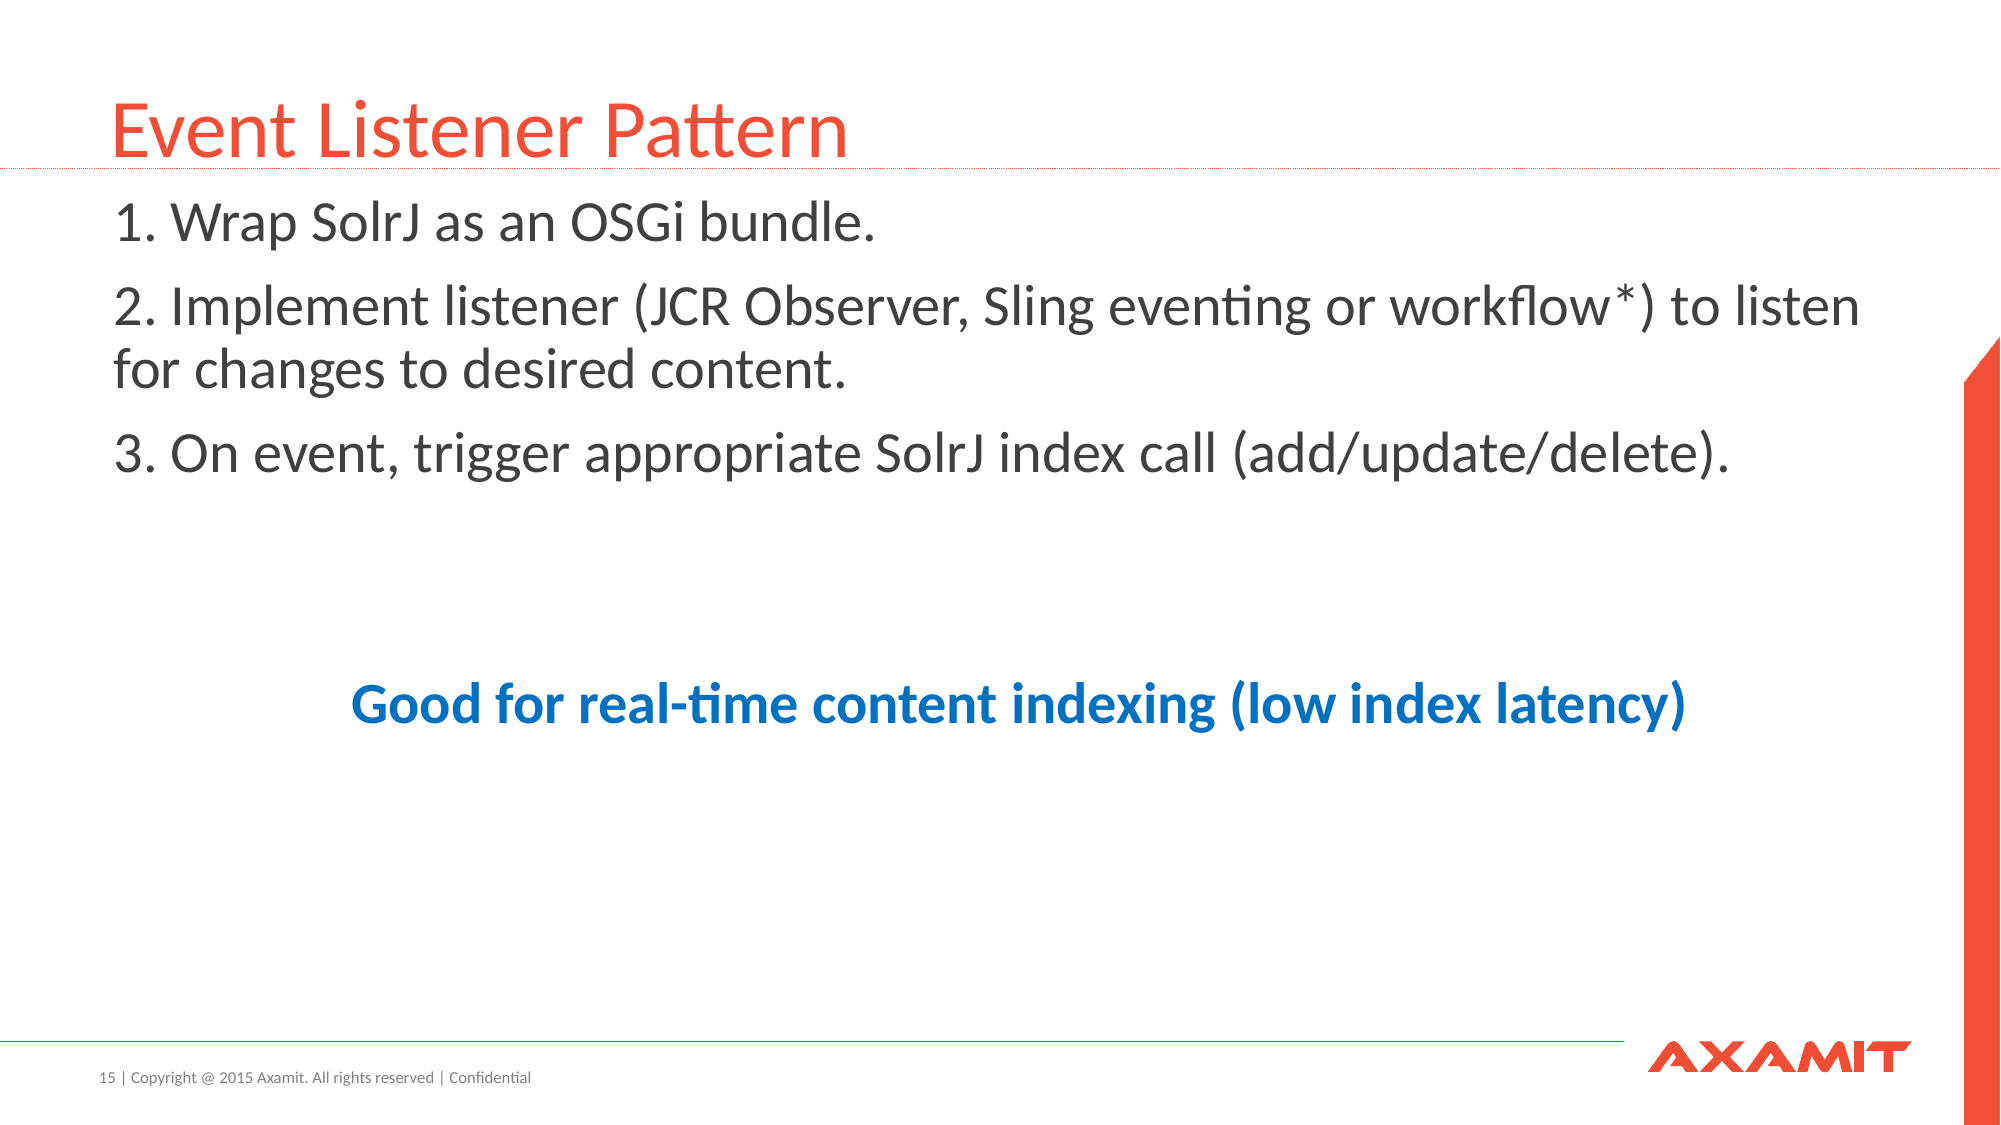

# Event Listener Pattern
1. Wrap SolrJ as an OSGi bundle.
2. Implement listener (JCR Observer, Sling eventing or workflow*) to listen for changes to desired content.
3. On event, trigger appropriate SolrJ index call (add/update/delete).

Good for real-time content indexing (low index latency)